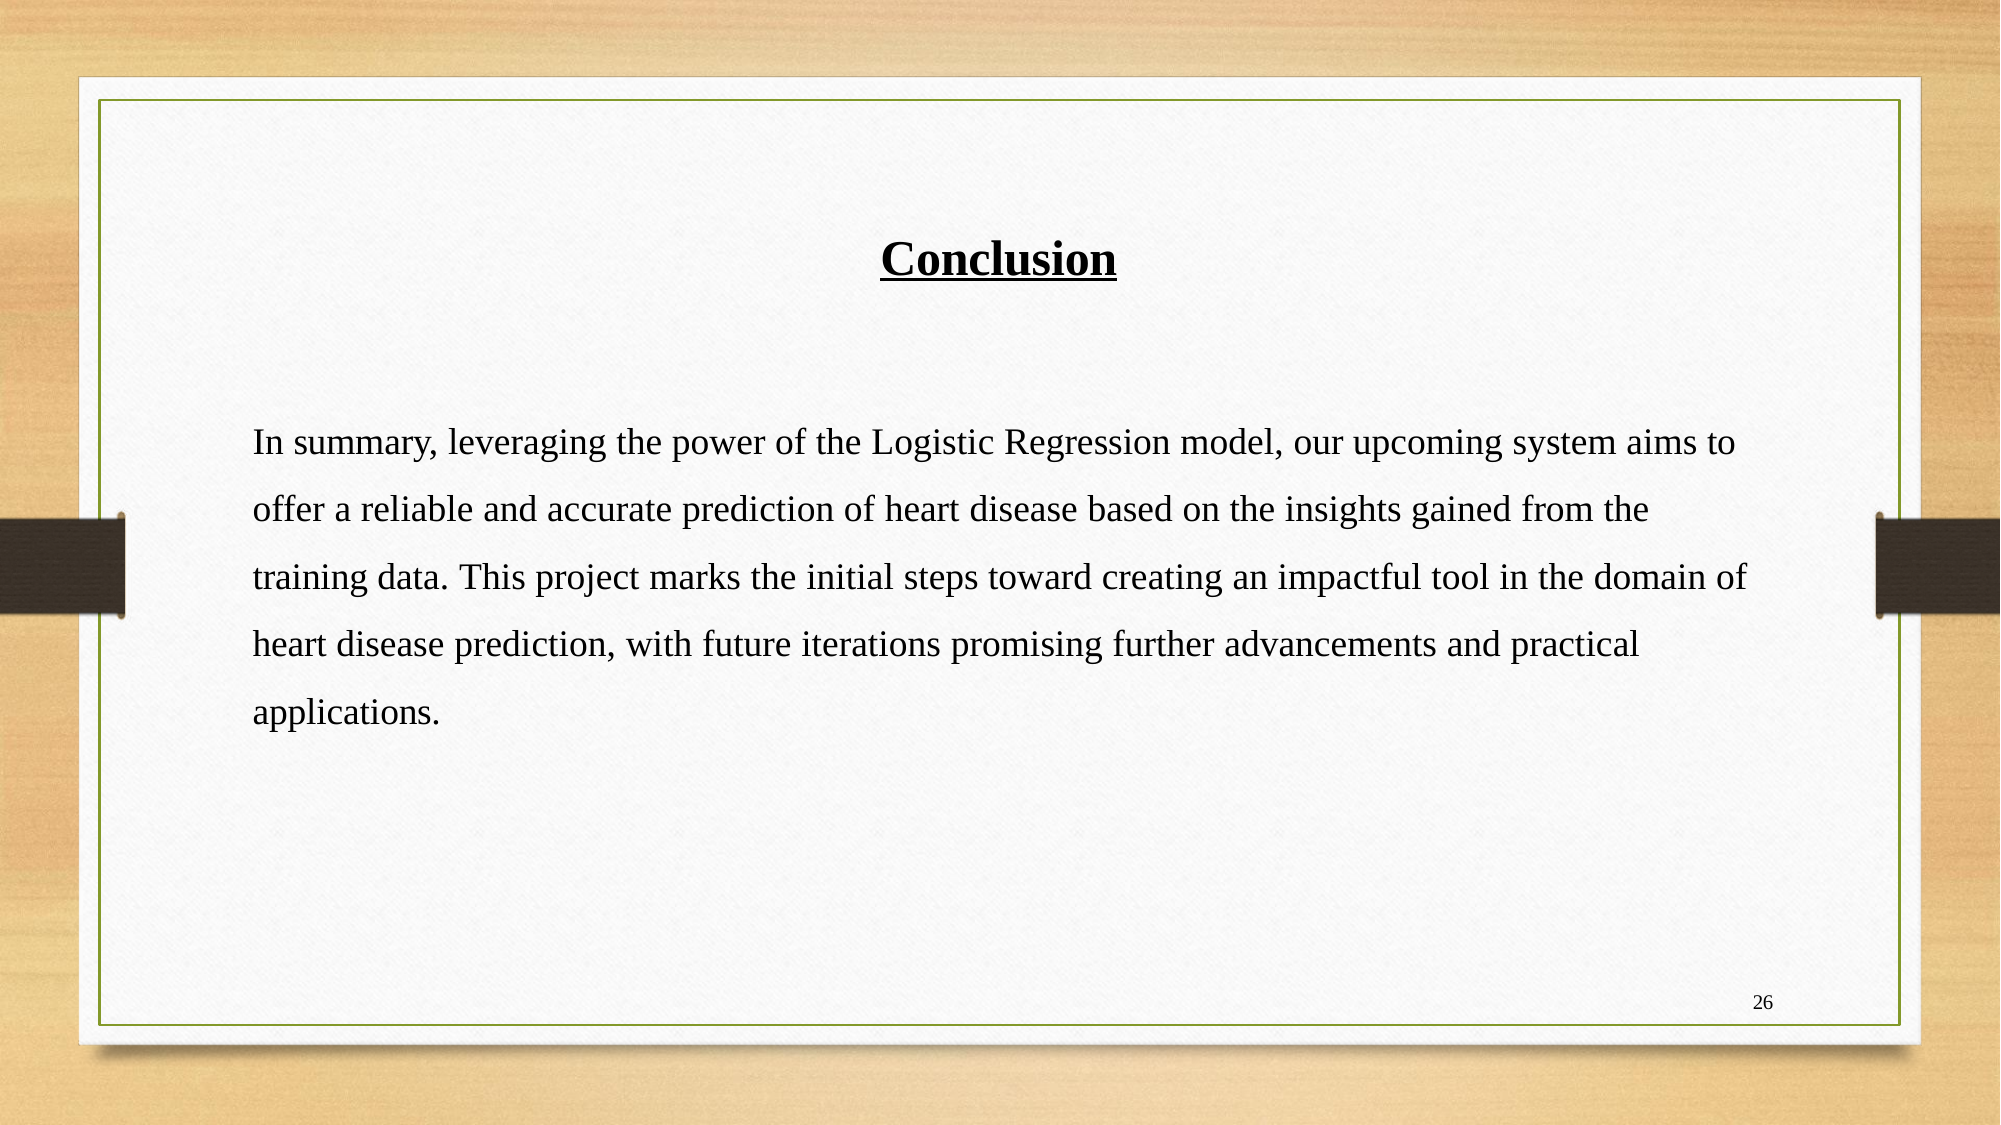

# Conclusion
In summary, leveraging the power of the Logistic Regression model, our upcoming system aims to offer a reliable and accurate prediction of heart disease based on the insights gained from the training data. This project marks the initial steps toward creating an impactful tool in the domain of heart disease prediction, with future iterations promising further advancements and practical applications.
26